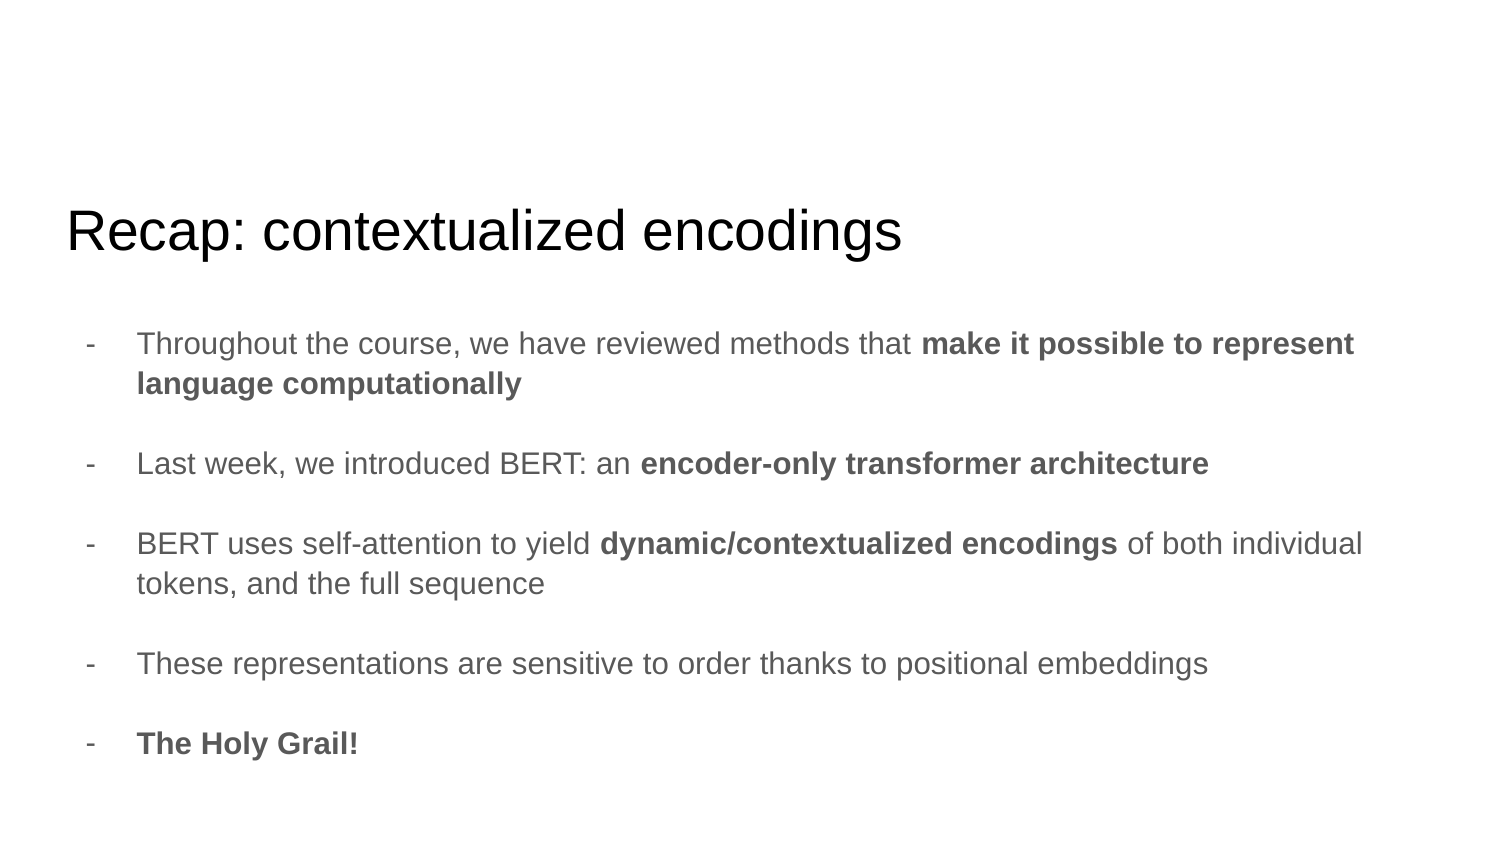

# Recap: contextualized encodings
Throughout the course, we have reviewed methods that make it possible to represent language computationally

Last week, we introduced BERT: an encoder-only transformer architecture

BERT uses self-attention to yield dynamic/contextualized encodings of both individual tokens, and the full sequence

These representations are sensitive to order thanks to positional embeddings

The Holy Grail!